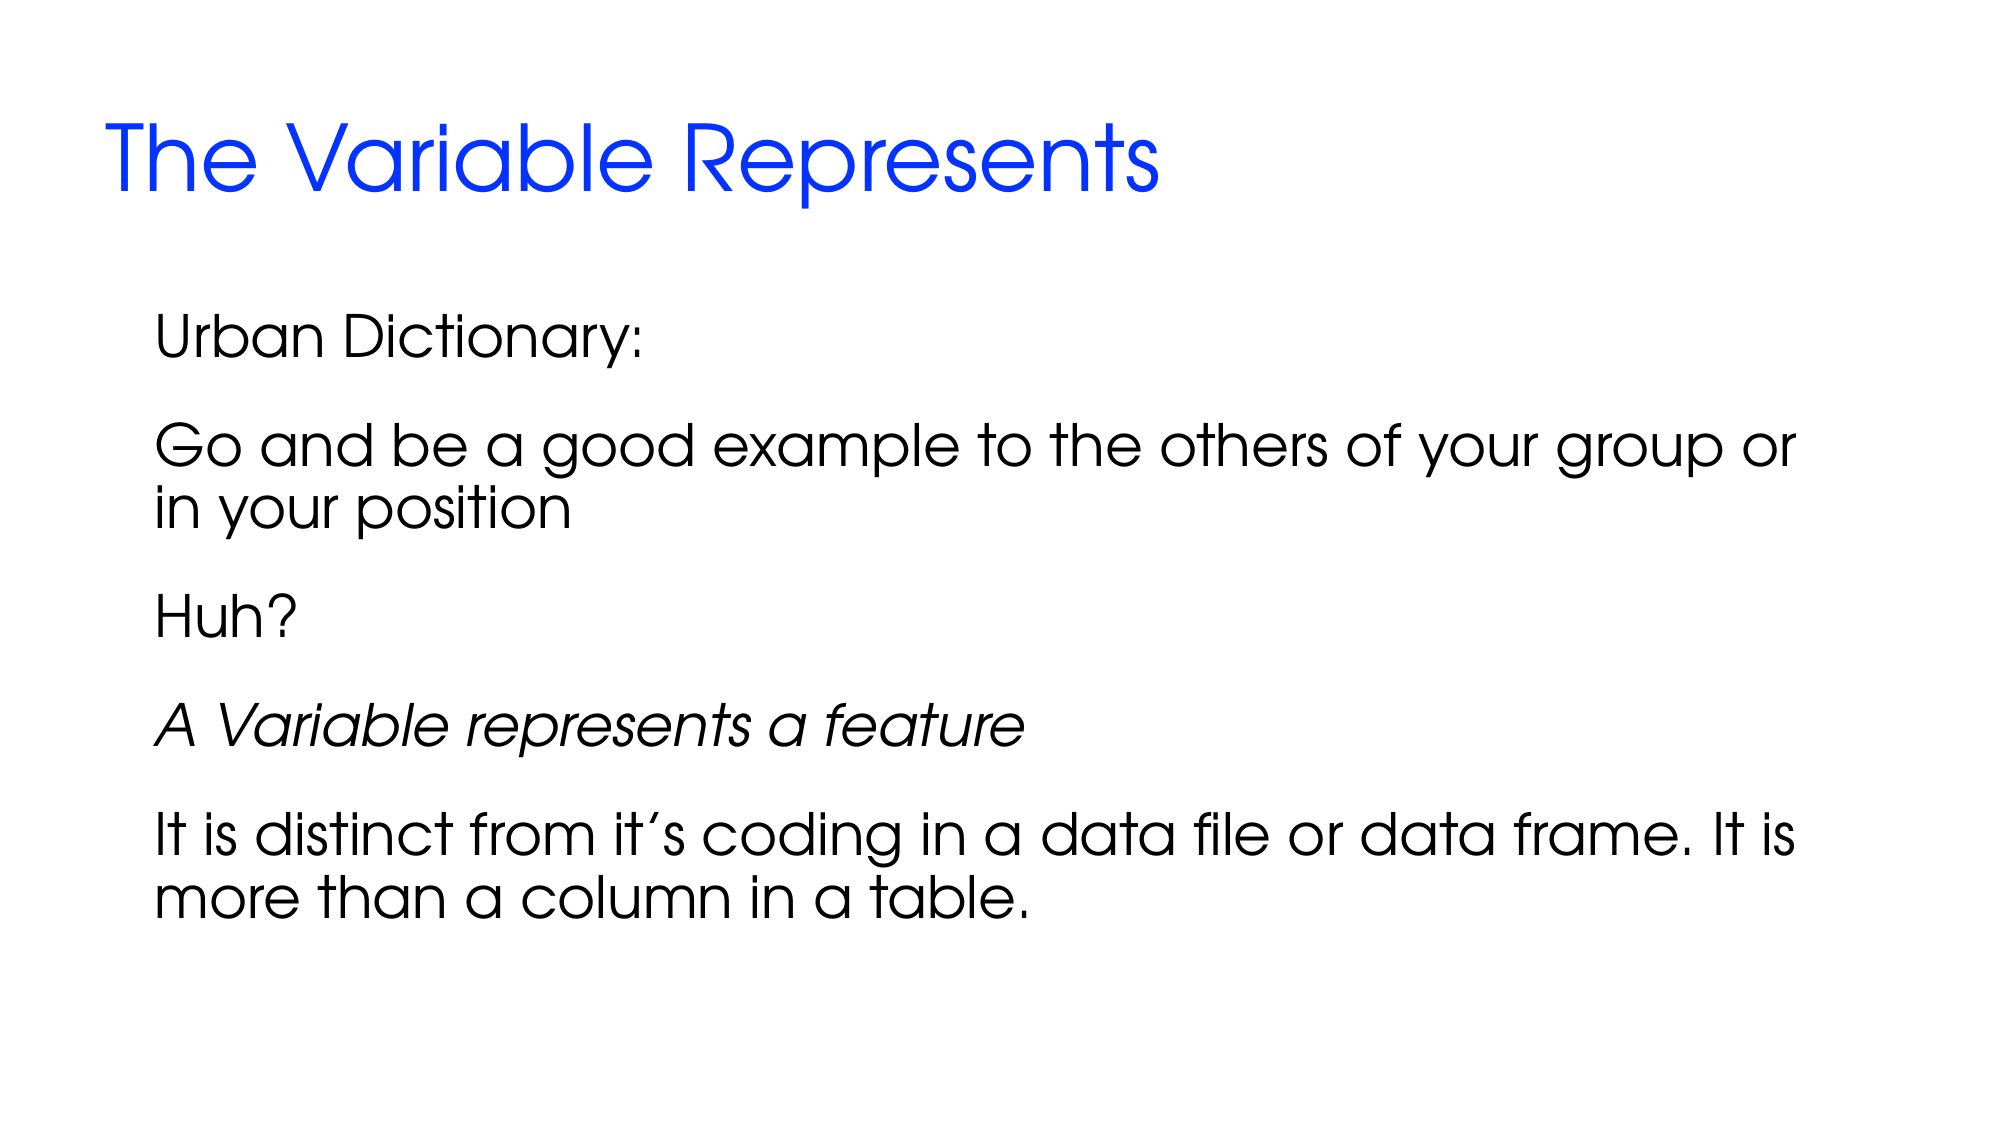

# The Variable Represents
Urban Dictionary:
Go and be a good example to the others of your group or in your position
Huh?
A Variable represents a feature
It is distinct from it’s coding in a data file or data frame. It is more than a column in a table.